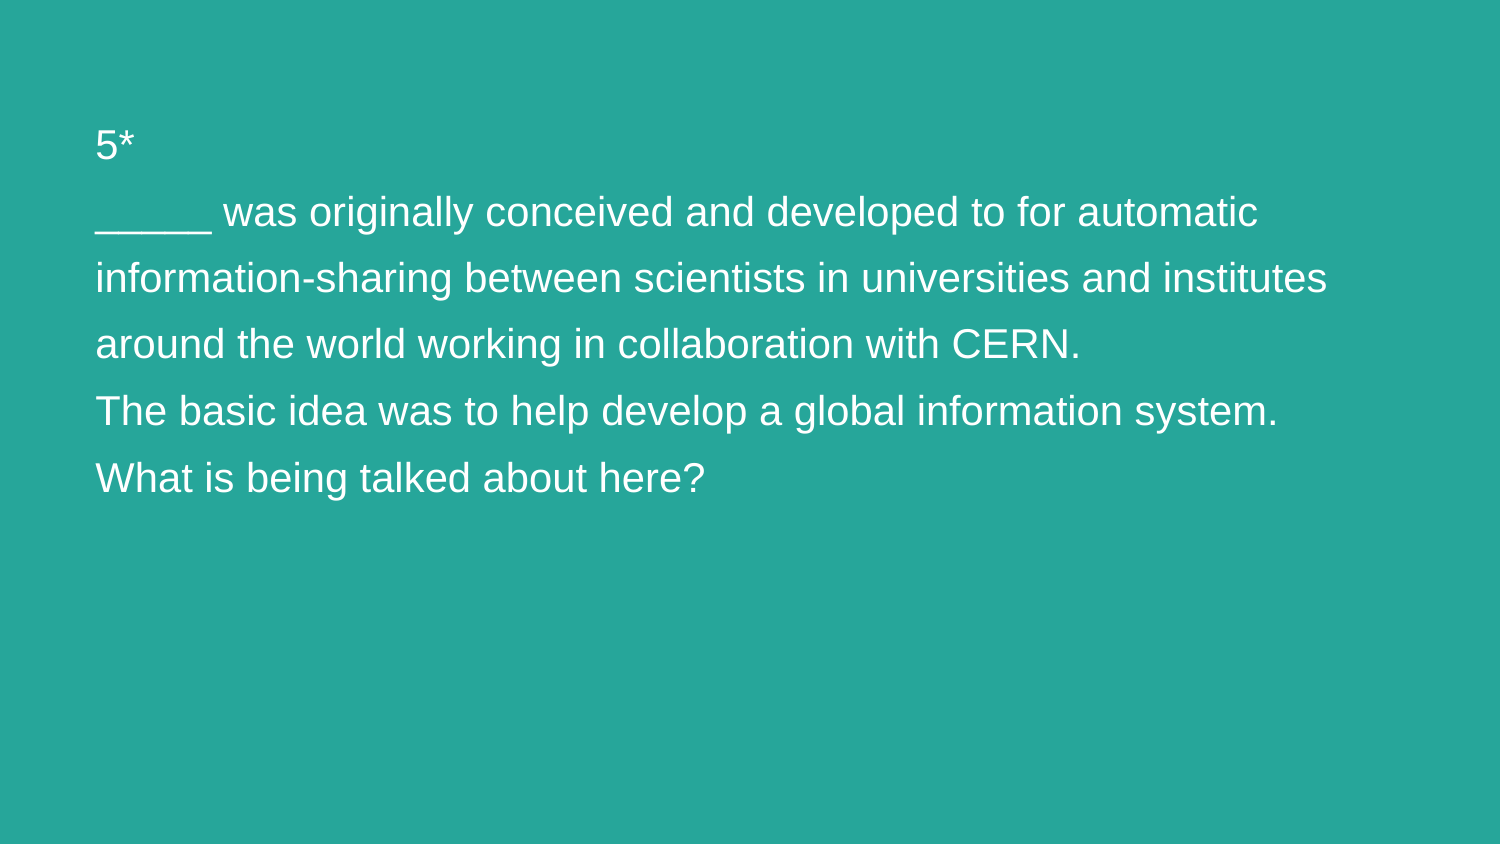

# 5*
_____ was originally conceived and developed to for automatic information-sharing between scientists in universities and institutes around the world working in collaboration with CERN.
The basic idea was to help develop a global information system.
What is being talked about here?